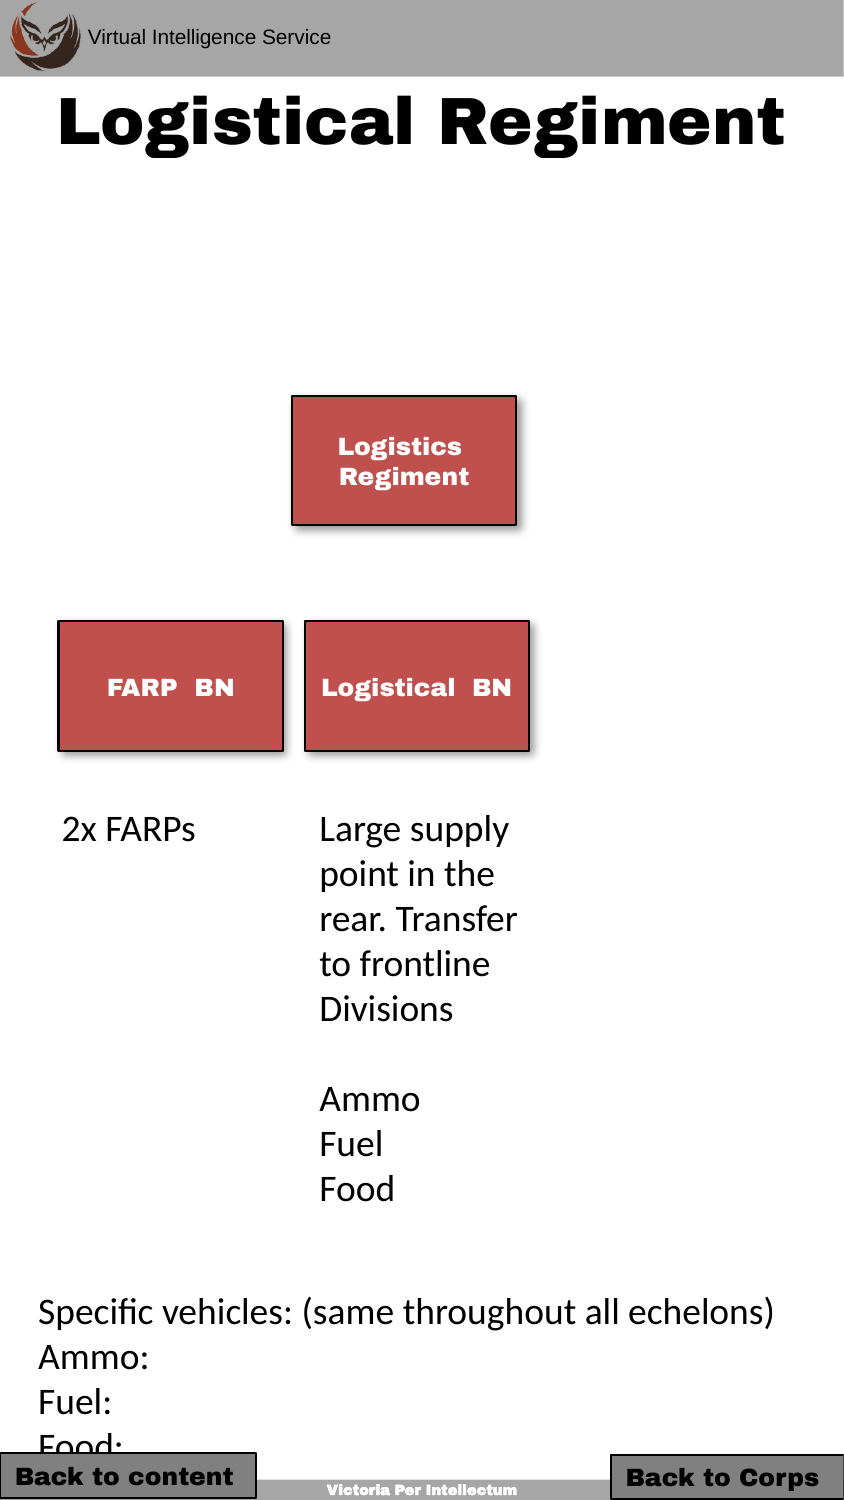

# Logistical Regiment
Logistics  Regiment
FARP  BN
Logistical  BN
2x FARPs
Large supply point in the rear. Transfer to frontline Divisions

Ammo
Fuel
Food
Specific vehicles: (same throughout all echelons)
Ammo:
Fuel:
Food:
Back to content
Back to Corps